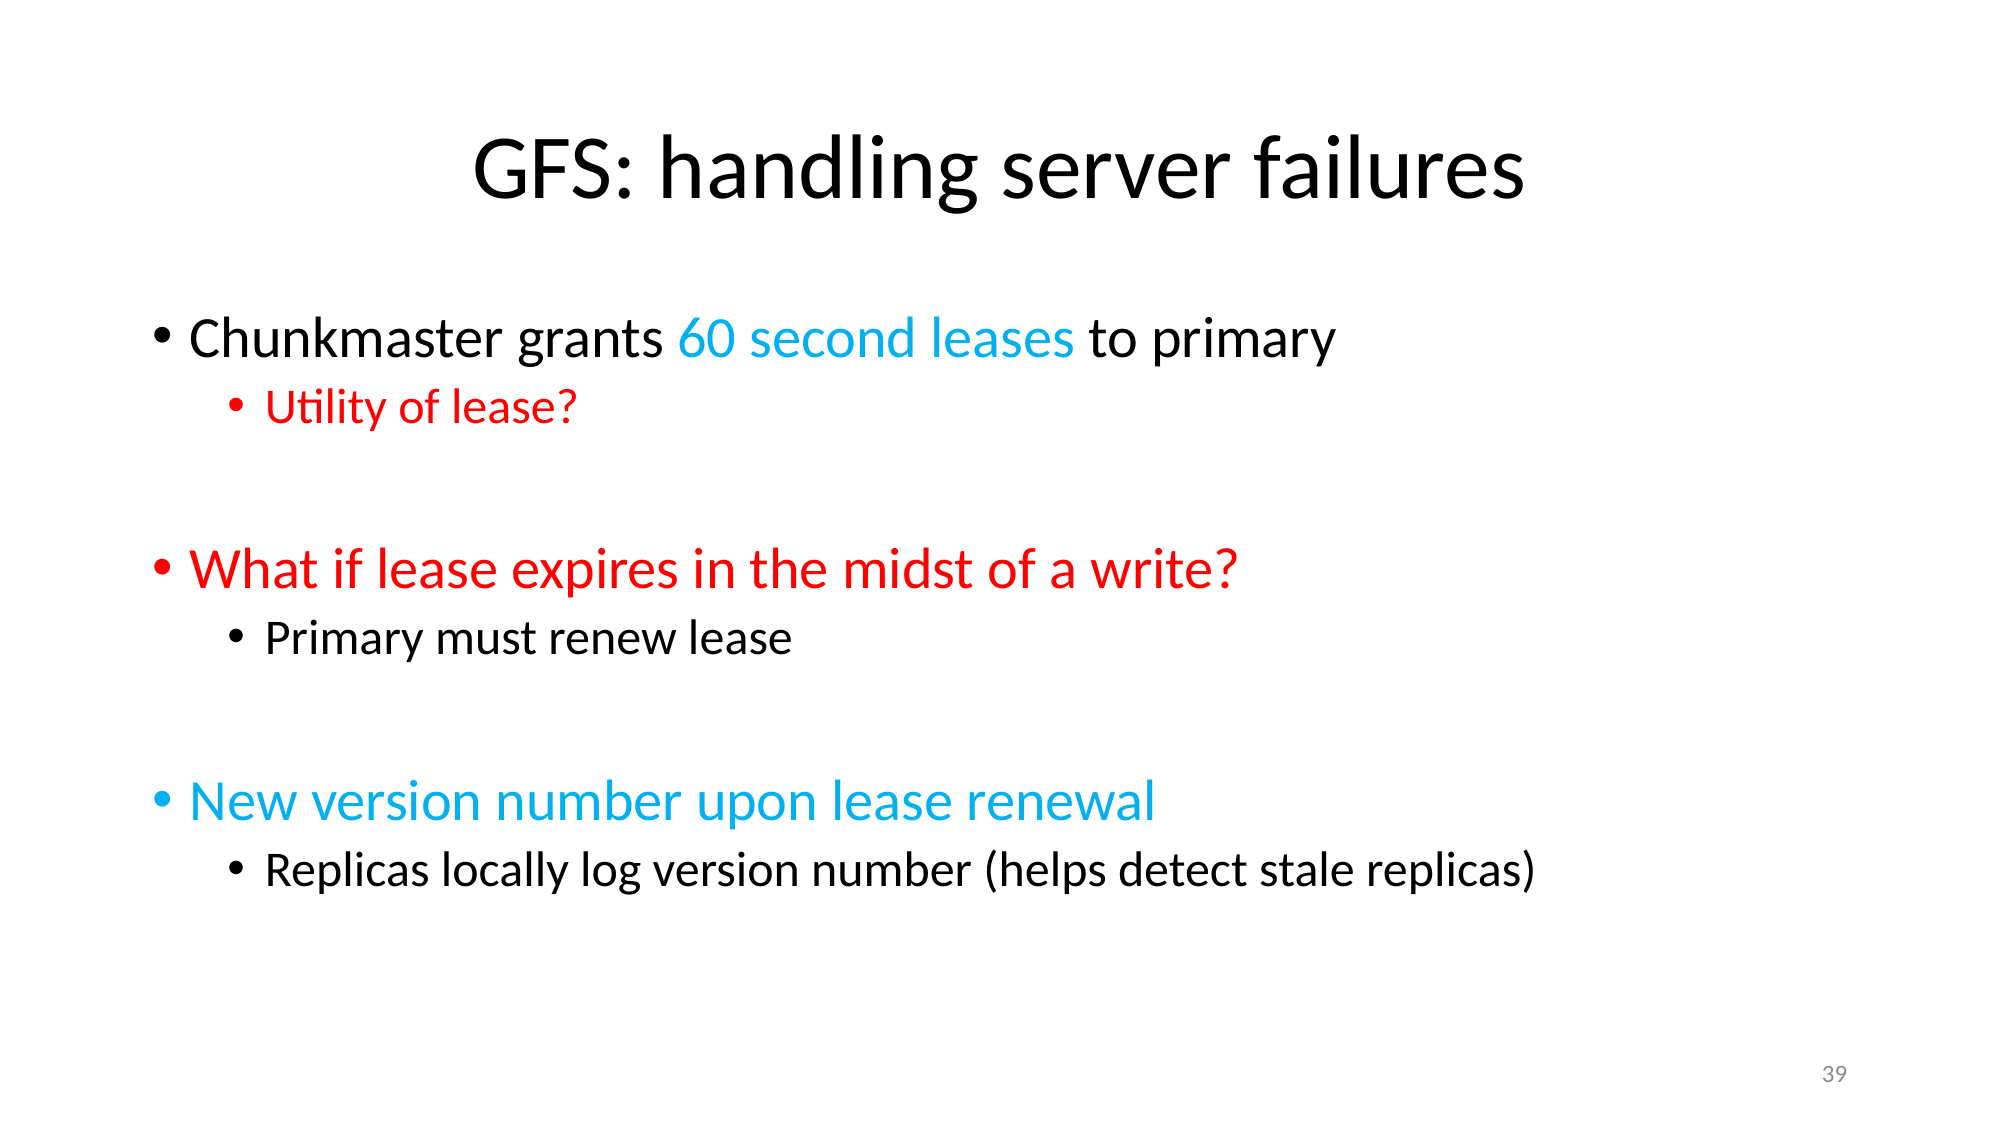

# GFS: handling server failures
Chunkmaster grants 60 second leases to primary
Utility of lease?

What if lease expires in the midst of a write?
Primary must renew lease

New version number upon lease renewal
Replicas locally log version number (helps detect stale replicas)

39